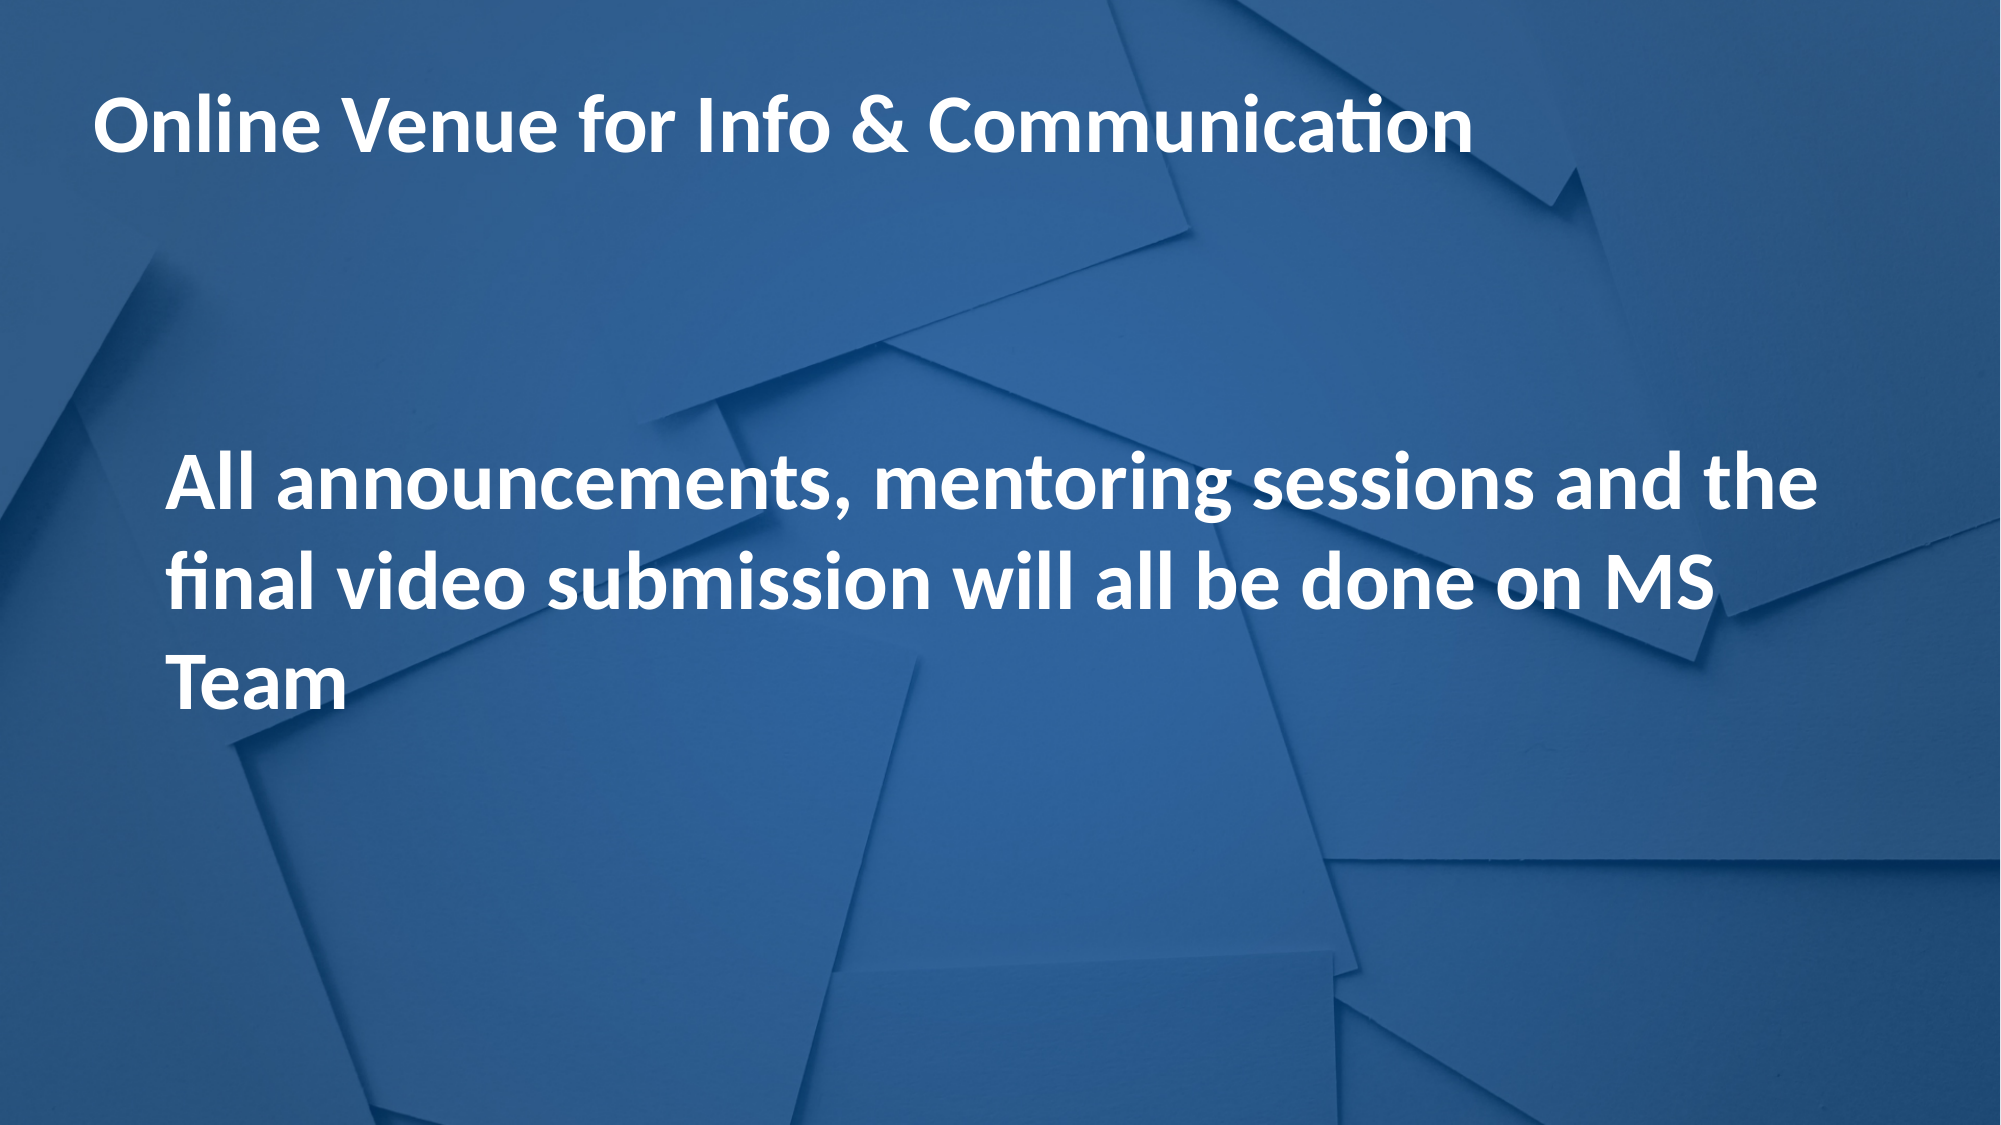

Online Venue for Info & Communication
All announcements, mentoring sessions and the final video submission will all be done on MS Team